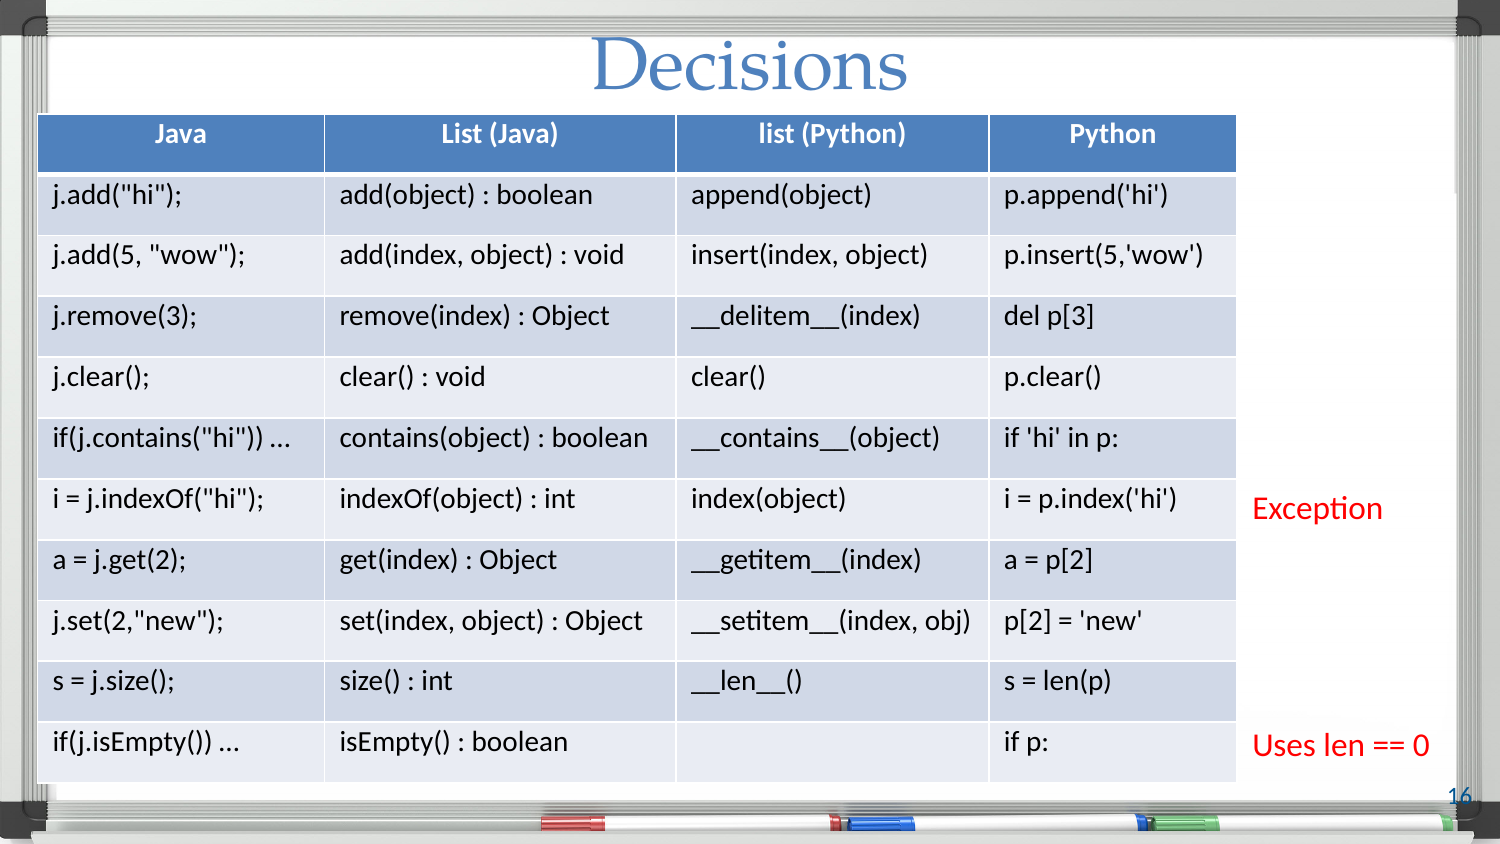

# Decisions
| Java | List (Java) | list (Python) | Python |
| --- | --- | --- | --- |
| j.add("hi"); | add(object) : boolean | append(object) | p.append('hi') |
| j.add(5, "wow"); | add(index, object) : void | insert(index, object) | p.insert(5,'wow') |
| j.remove(3); | remove(index) : Object | \_\_delitem\_\_(index) | del p[3] |
| j.clear(); | clear() : void | clear() | p.clear() |
| if(j.contains("hi")) … | contains(object) : boolean | \_\_contains\_\_(object) | if 'hi' in p: |
| i = j.indexOf("hi"); | indexOf(object) : int | index(object) | i = p.index('hi') |
| a = j.get(2); | get(index) : Object | \_\_getitem\_\_(index) | a = p[2] |
| j.set(2,"new"); | set(index, object) : Object | \_\_setitem\_\_(index, obj) | p[2] = 'new' |
| s = j.size(); | size() : int | \_\_len\_\_() | s = len(p) |
| if(j.isEmpty()) … | isEmpty() : boolean |  | if p: |
Exception
Uses len == 0
16